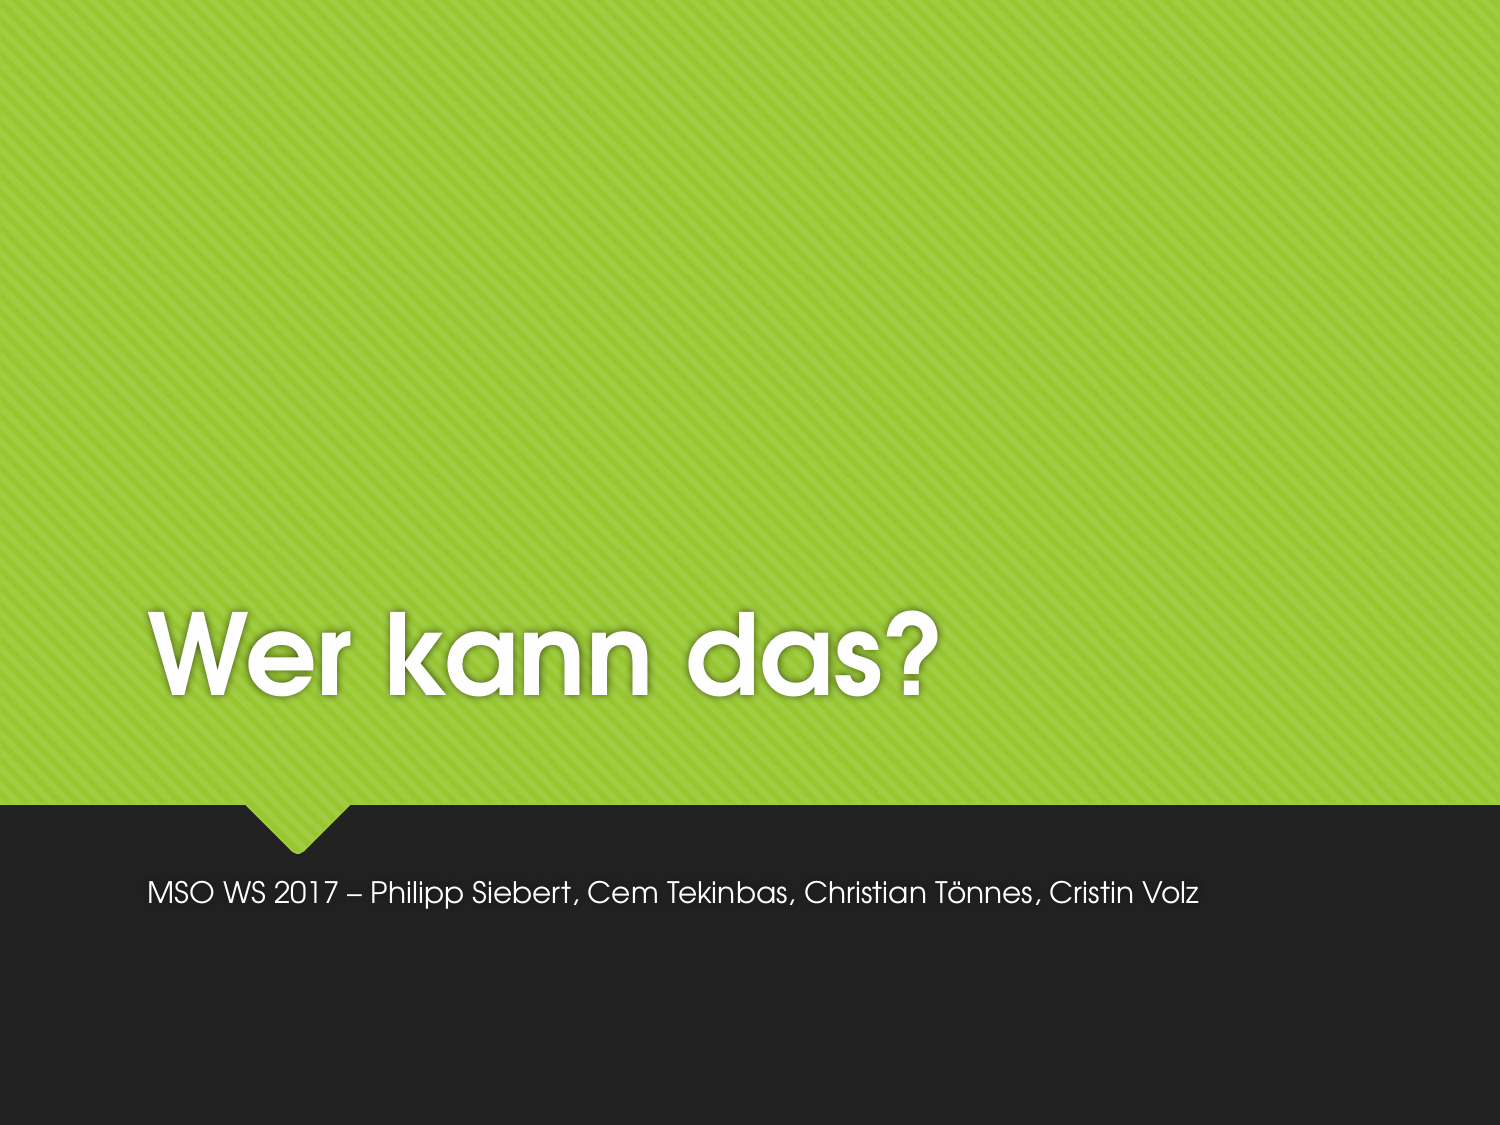

# Wer kann das?
MSO WS 2017 – Philipp Siebert, Cem Tekinbas, Christian Tönnes, Cristin Volz